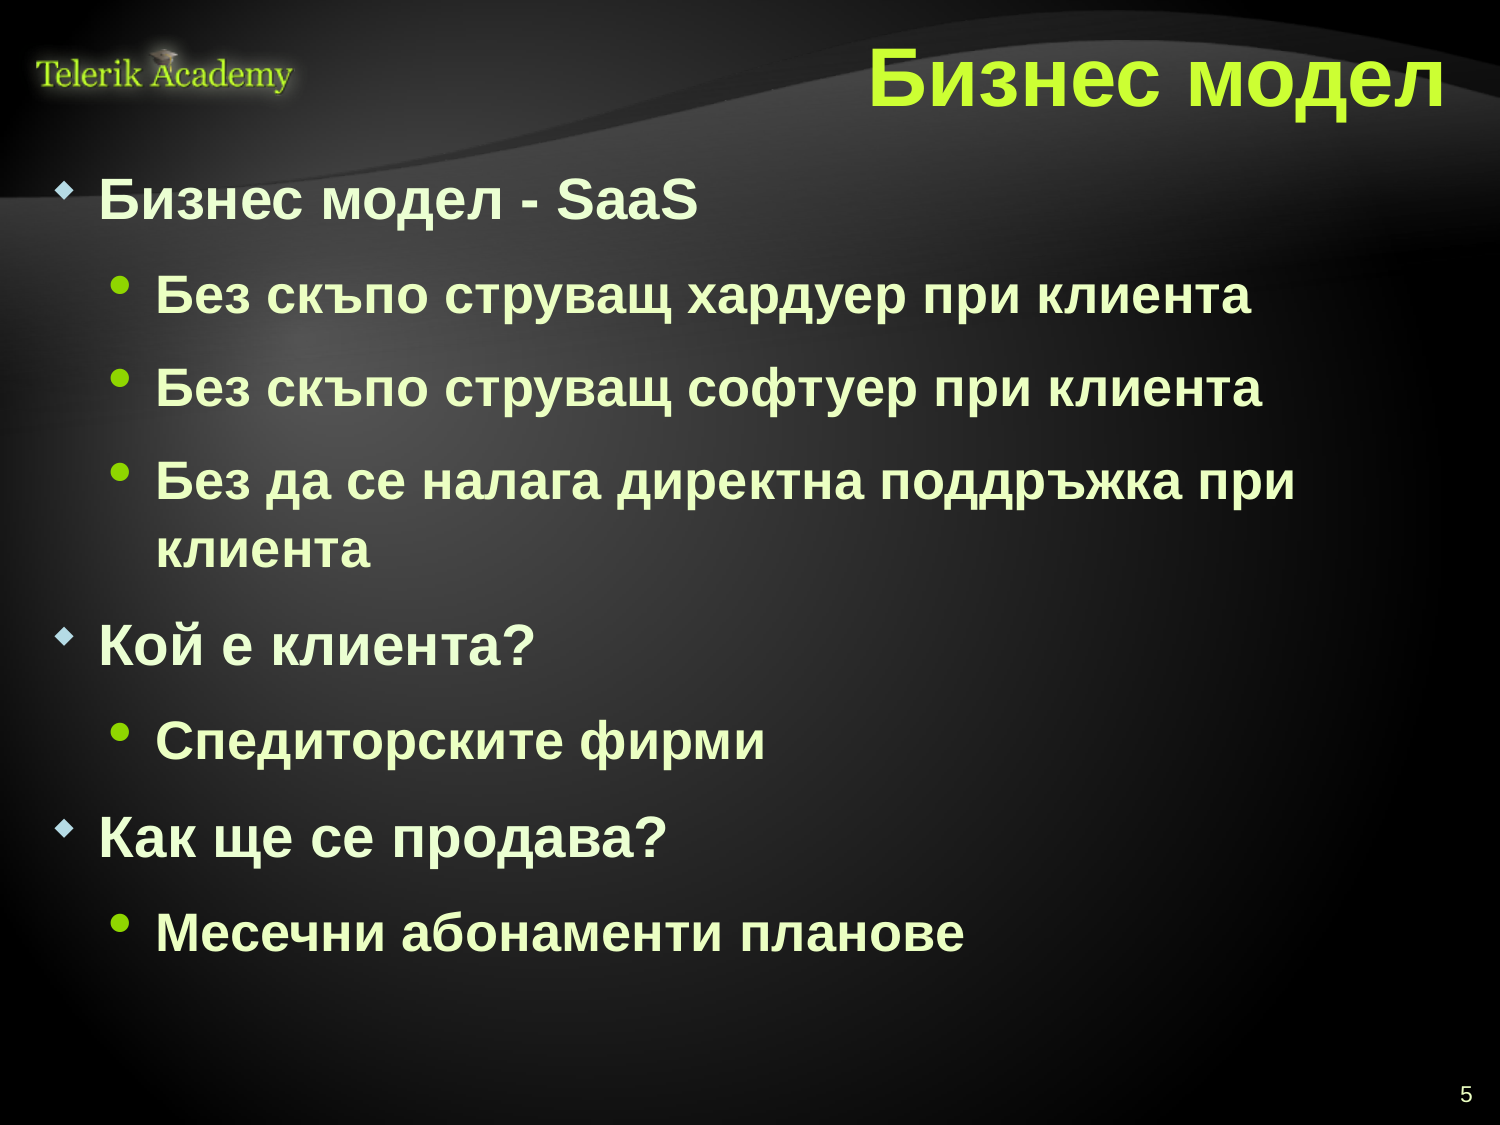

# Бизнес модел
Бизнес модел - SaaS
Без скъпо струващ хардуер при клиента
Без скъпо струващ софтуер при клиента
Без да се налага директна поддръжка при клиента
Кой е клиента?
Спедиторските фирми
Как ще се продава?
Месечни абонаменти планове

5